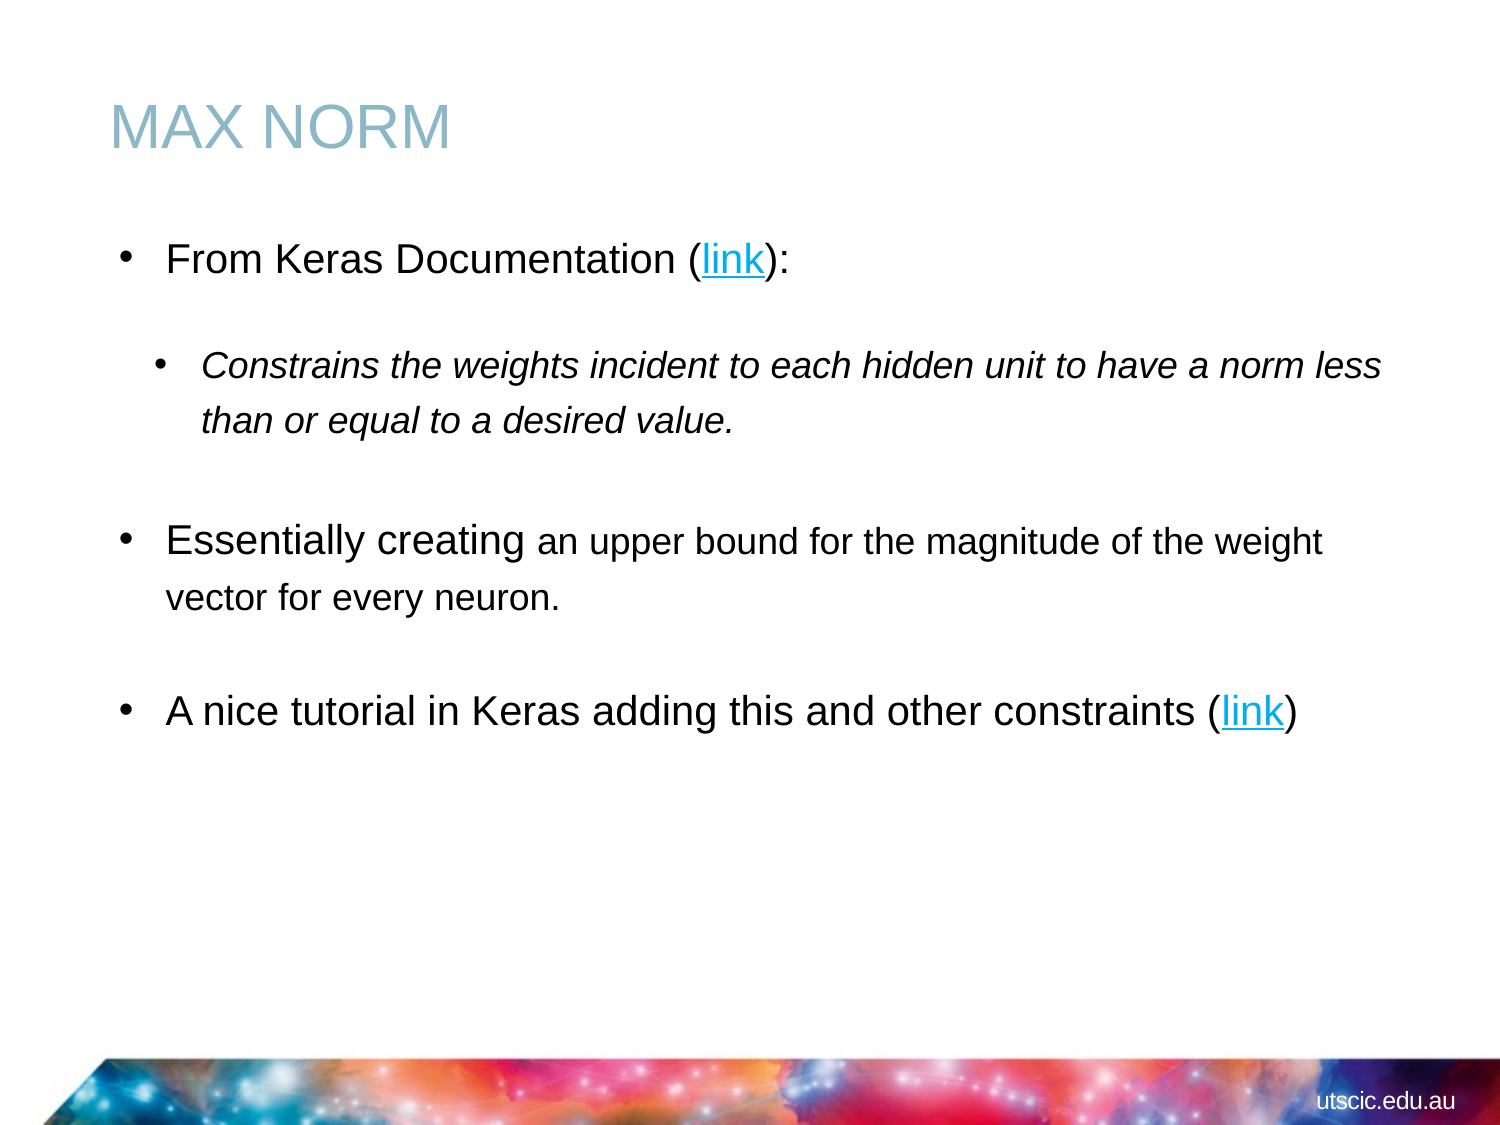

# Max Norm
From Keras Documentation (link):
Constrains the weights incident to each hidden unit to have a norm less than or equal to a desired value.
Essentially creating an upper bound for the magnitude of the weight vector for every neuron.
A nice tutorial in Keras adding this and other constraints (link)

utscic.edu.au